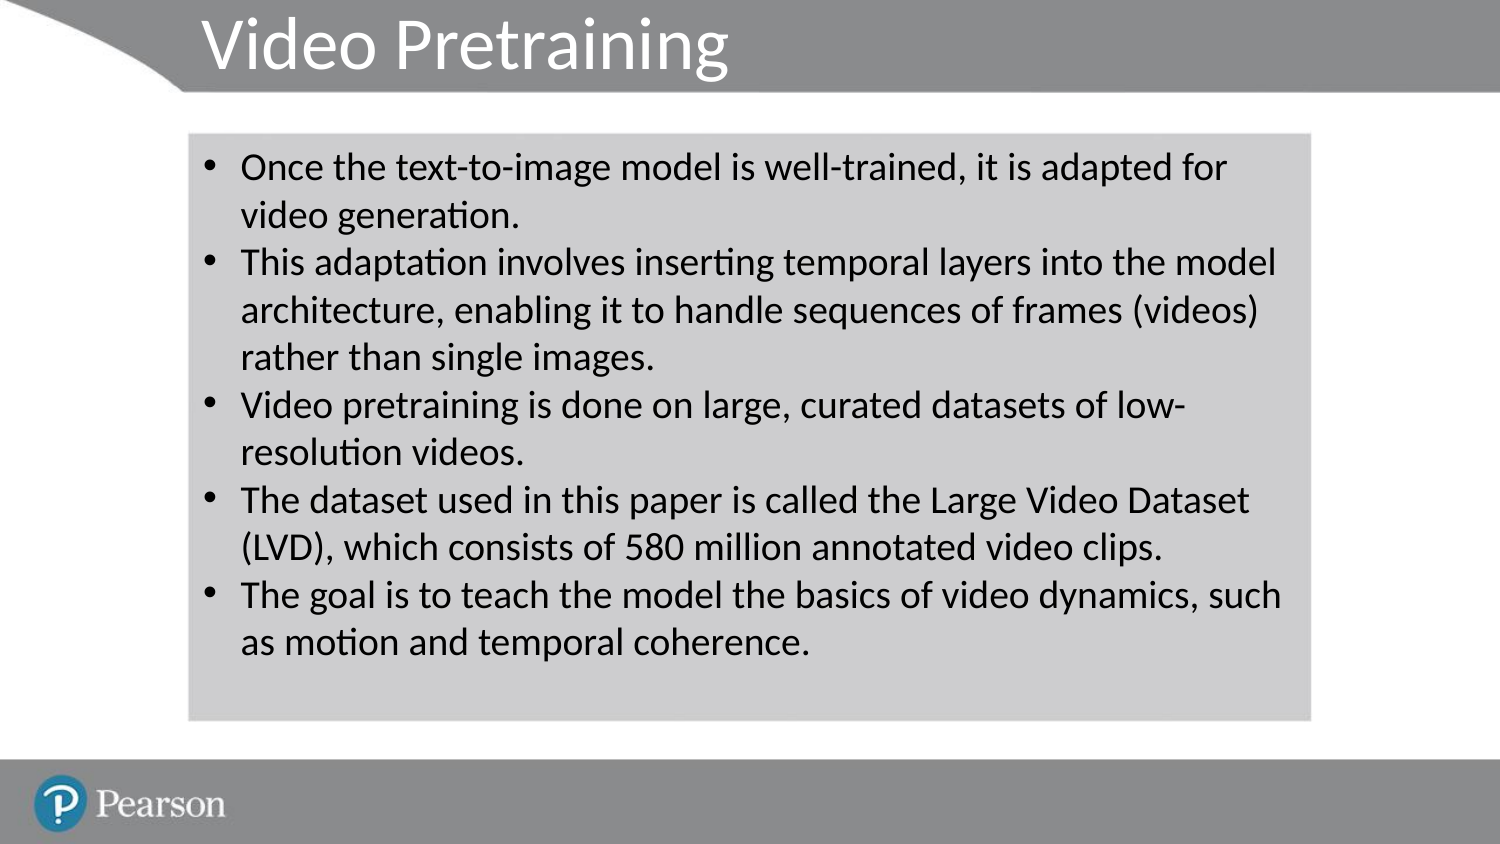

# Video Pretraining
Once the text-to-image model is well-trained, it is adapted for video generation.
This adaptation involves inserting temporal layers into the model architecture, enabling it to handle sequences of frames (videos) rather than single images.
Video pretraining is done on large, curated datasets of low-resolution videos.
The dataset used in this paper is called the Large Video Dataset (LVD), which consists of 580 million annotated video clips.
The goal is to teach the model the basics of video dynamics, such as motion and temporal coherence.